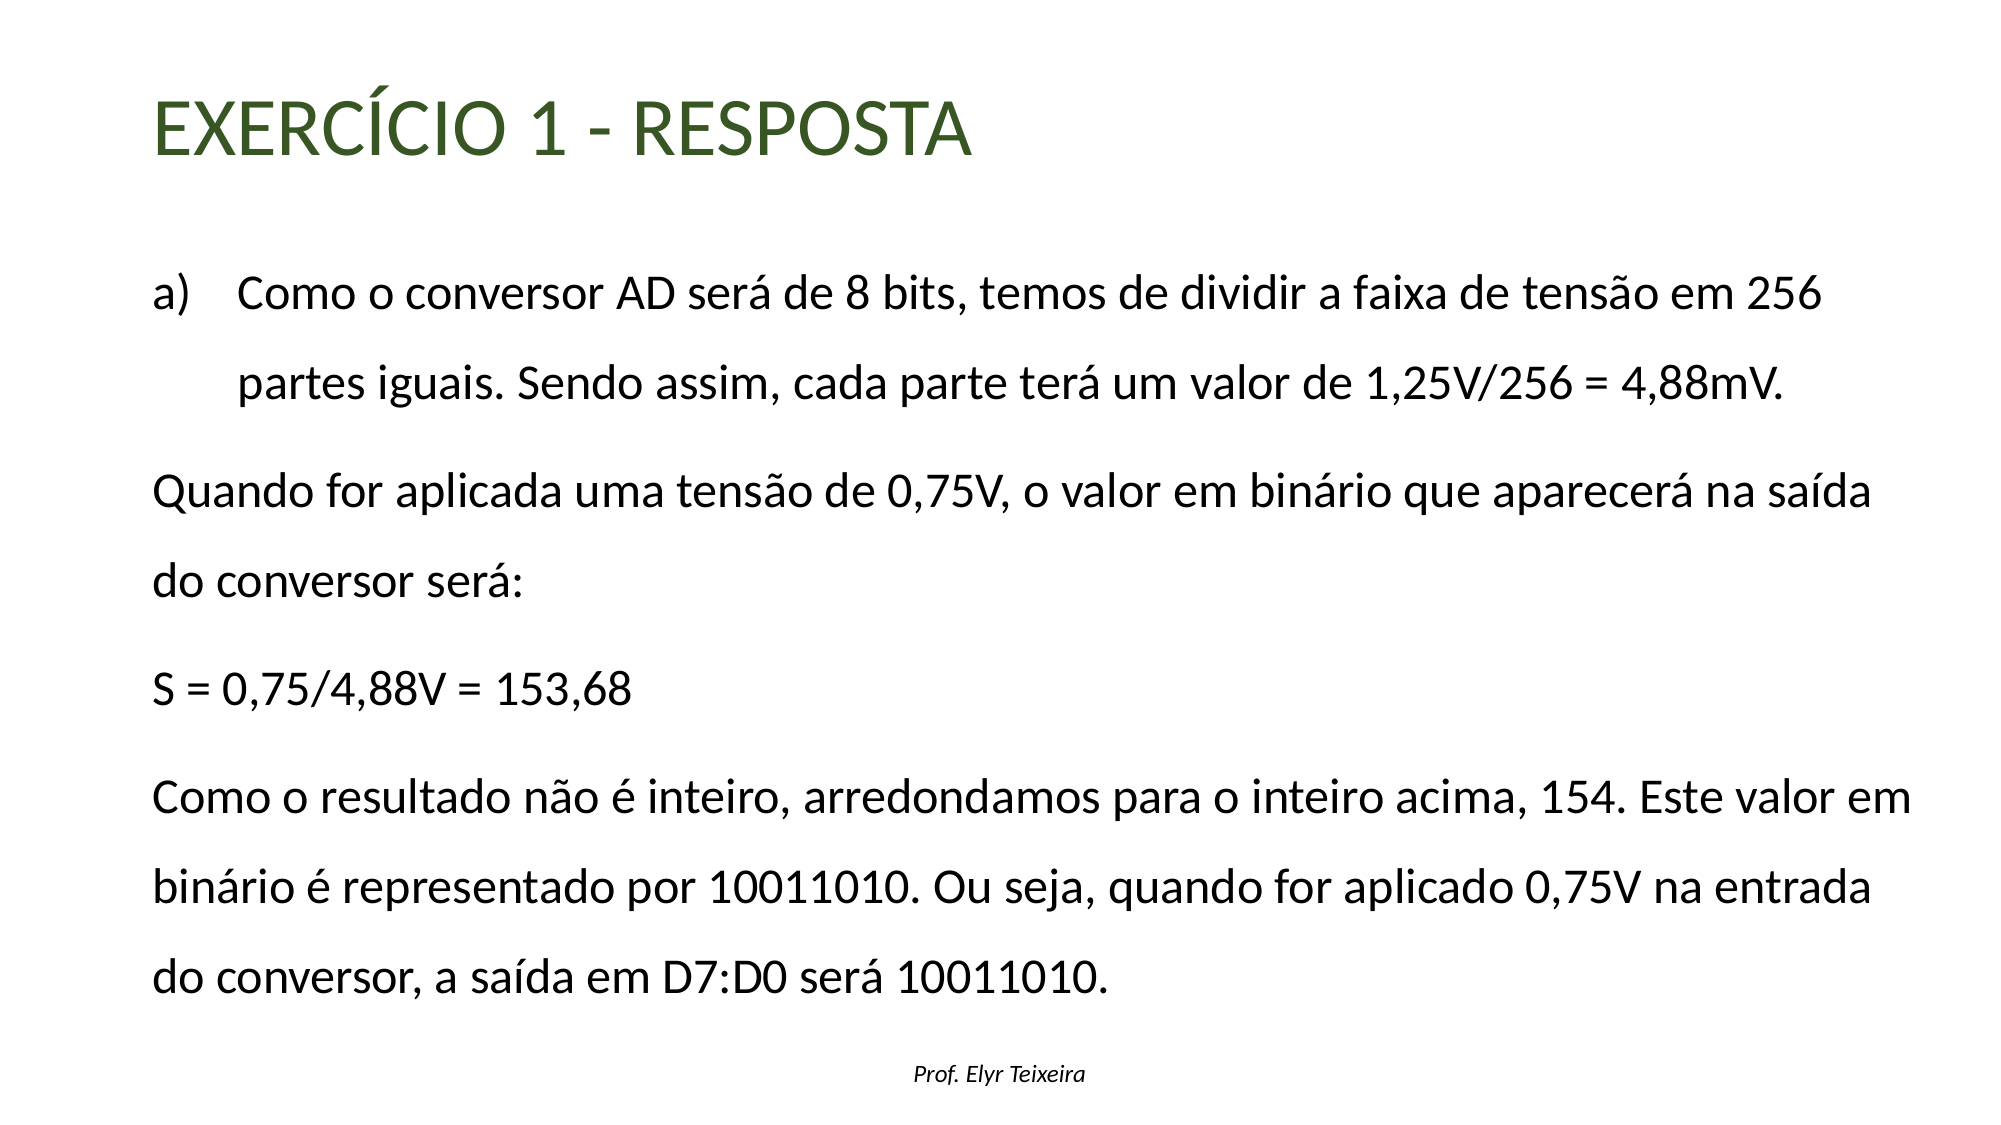

# Exercício 1 - resposta
Como o conversor AD será de 8 bits, temos de dividir a faixa de tensão em 256 partes iguais. Sendo assim, cada parte terá um valor de 1,25V/256 = 4,88mV.
Quando for aplicada uma tensão de 0,75V, o valor em binário que aparecerá na saída do conversor será:
S = 0,75/4,88V = 153,68
Como o resultado não é inteiro, arredondamos para o inteiro acima, 154. Este valor em binário é representado por 10011010. Ou seja, quando for aplicado 0,75V na entrada do conversor, a saída em D7:D0 será 10011010.